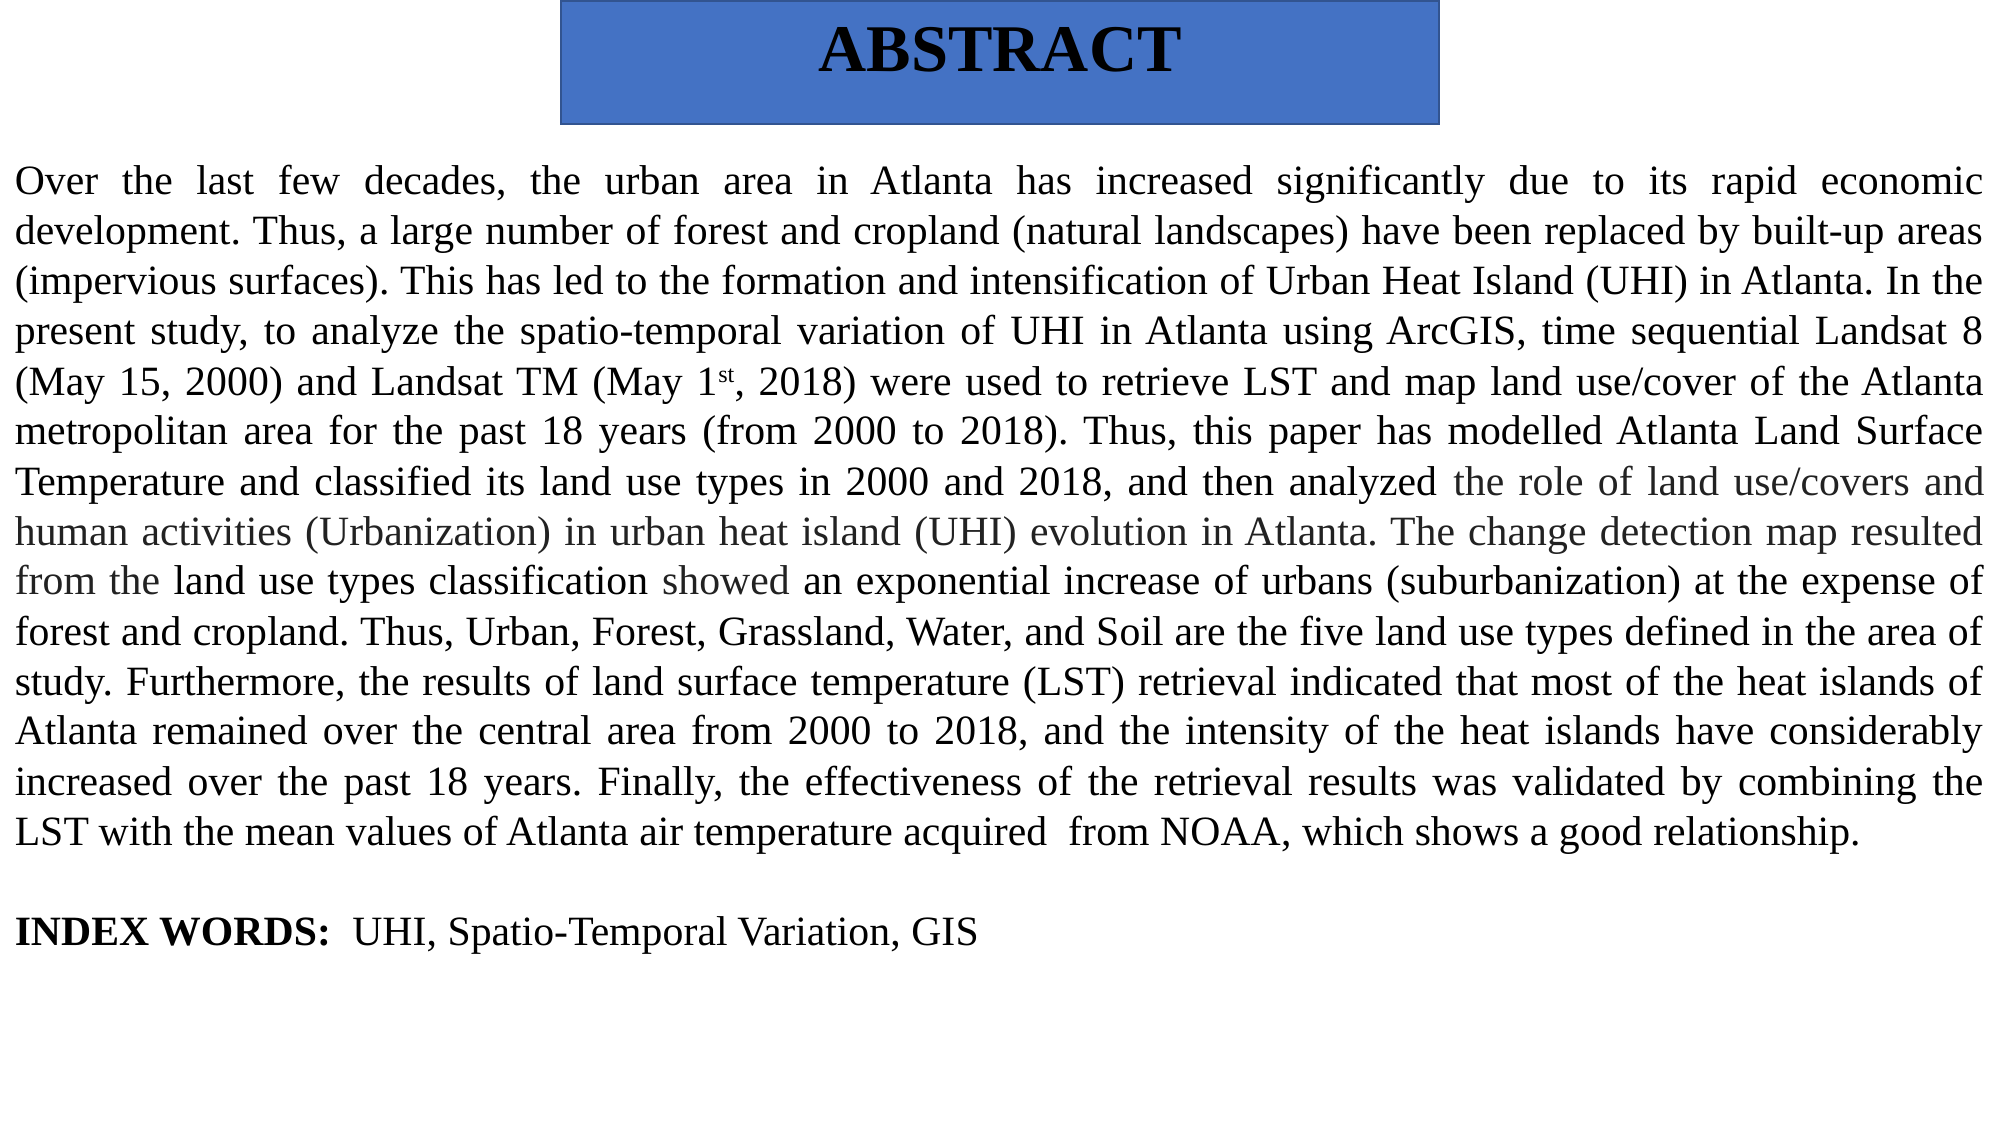

ABSTRACT

Over the last few decades, the urban area in Atlanta has increased significantly due to its rapid economic development. Thus, a large number of forest and cropland (natural landscapes) have been replaced by built-up areas (impervious surfaces). This has led to the formation and intensification of Urban Heat Island (UHI) in Atlanta. In the present study, to analyze the spatio-temporal variation of UHI in Atlanta using ArcGIS, time sequential Landsat 8 (May 15, 2000) and Landsat TM (May 1st, 2018) were used to retrieve LST and map land use/cover of the Atlanta metropolitan area for the past 18 years (from 2000 to 2018). Thus, this paper has modelled Atlanta Land Surface Temperature and classified its land use types in 2000 and 2018, and then analyzed the role of land use/covers and human activities (Urbanization) in urban heat island (UHI) evolution in Atlanta. The change detection map resulted from the land use types classification showed an exponential increase of urbans (suburbanization) at the expense of forest and cropland. Thus, Urban, Forest, Grassland, Water, and Soil are the five land use types defined in the area of study. Furthermore, the results of land surface temperature (LST) retrieval indicated that most of the heat islands of Atlanta remained over the central area from 2000 to 2018, and the intensity of the heat islands have considerably increased over the past 18 years. Finally, the effectiveness of the retrieval results was validated by combining the LST with the mean values of Atlanta air temperature acquired  from NOAA, which shows a good relationship.

INDEX WORDS:  UHI, Spatio-Temporal Variation, GIS